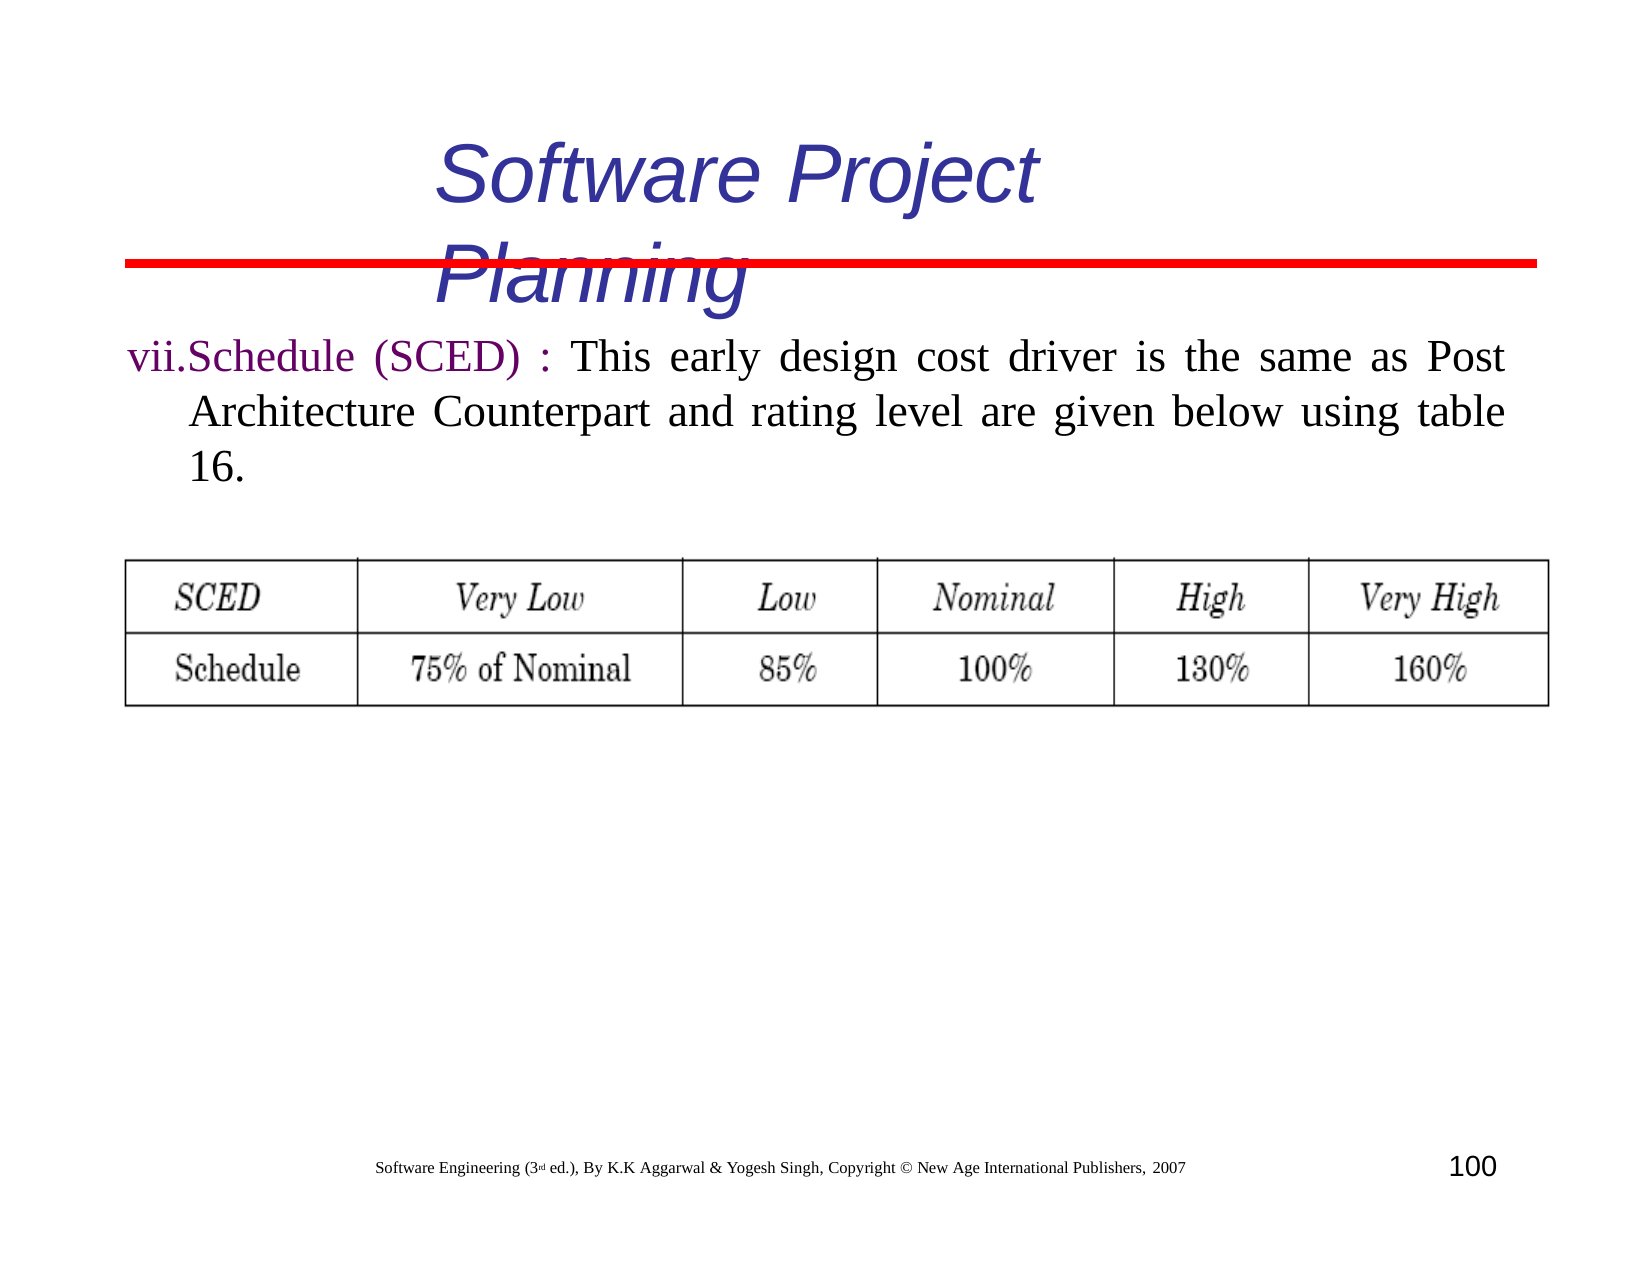

# Software Project Planning

vii.Schedule (SCED) : This early design cost driver is the same as Post  Architecture Counterpart and rating level are given below using table  16.

100
Software Engineering (3rd  ed.), By K.K Aggarwal & Yogesh Singh, Copyright © New Age International Publishers, 2007